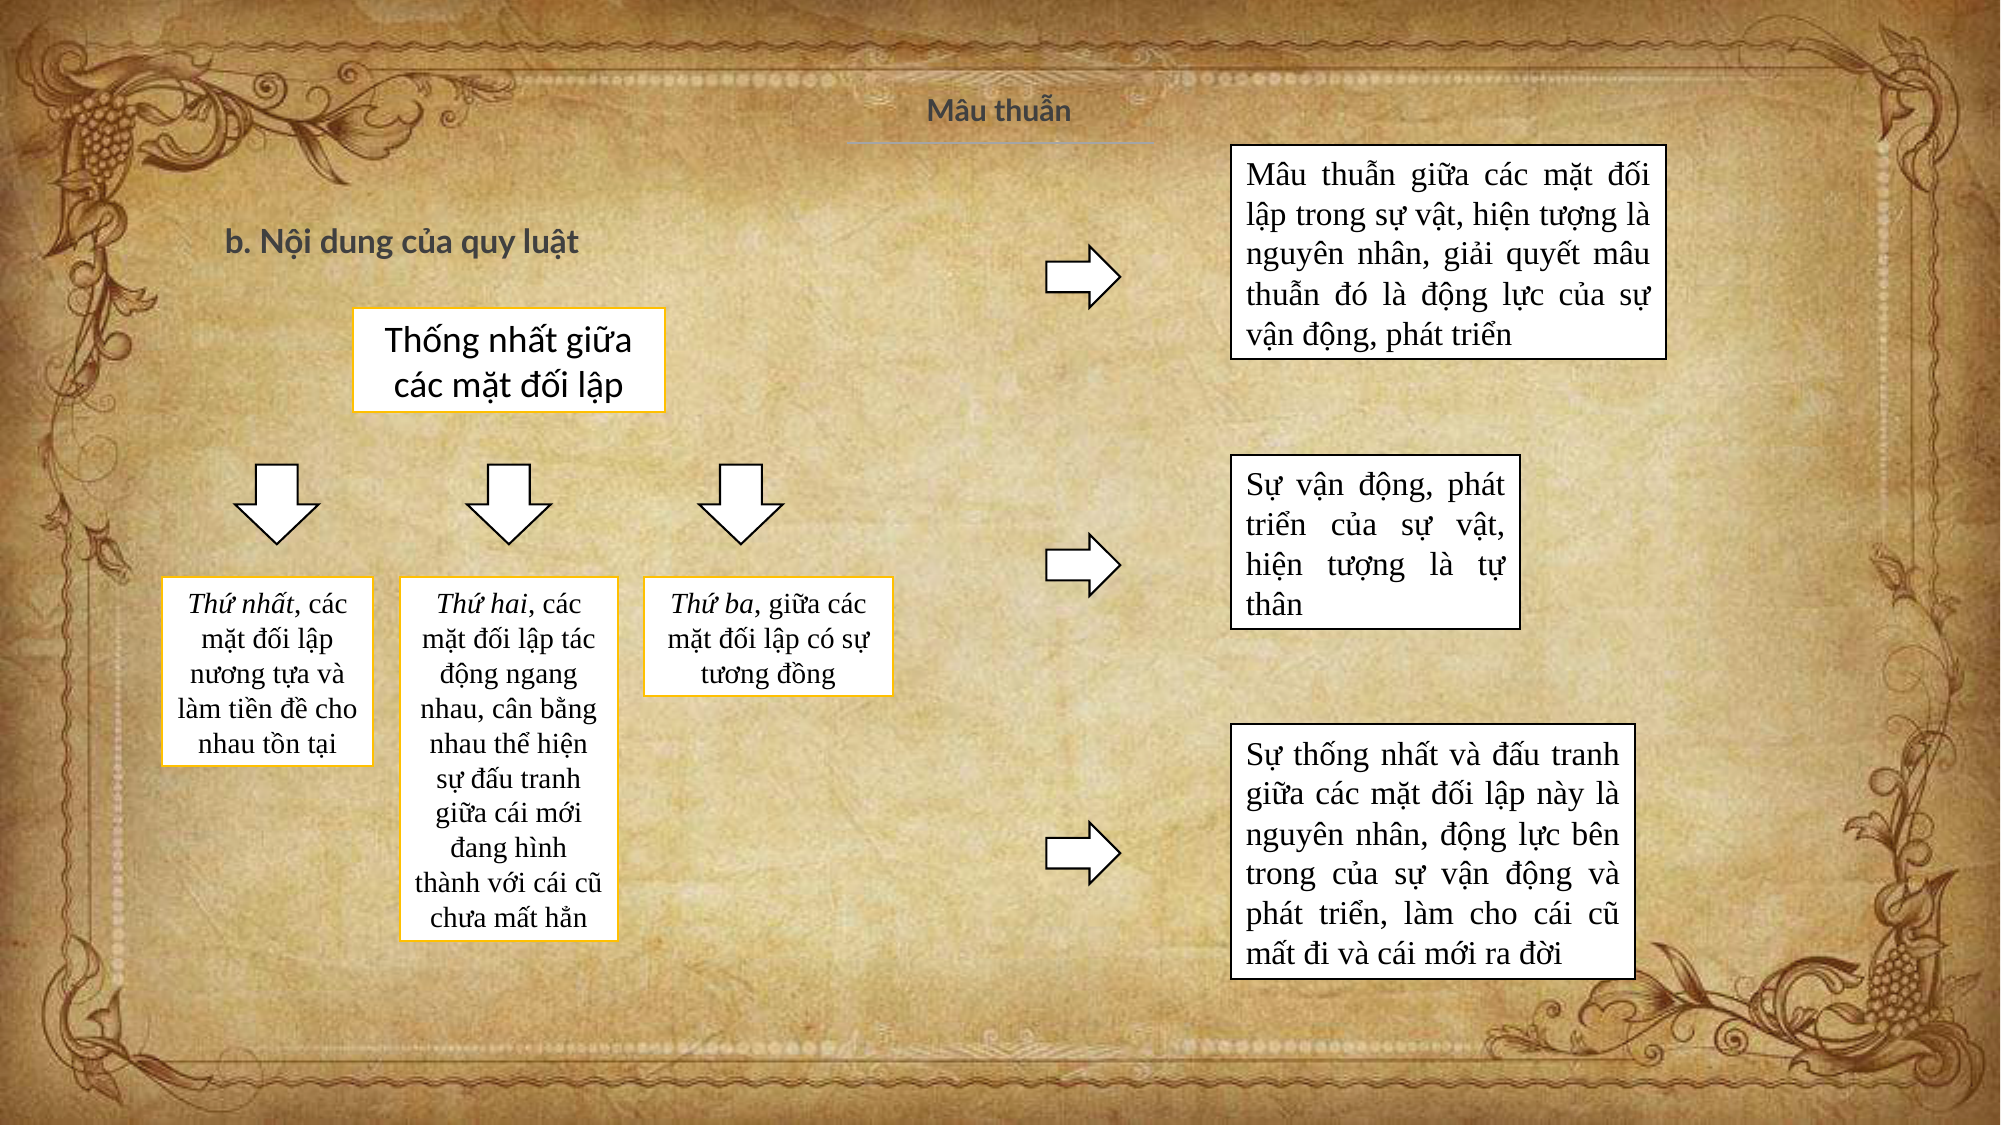

Mâu thuẫn
Mâu thuẫn giữa các mặt đối lập trong sự vật, hiện tượng là nguyên nhân, giải quyết mâu thuẫn đó là động lực của sự vận động, phát triển
 b. Nội dung của quy luật

Thống nhất giữa các mặt đối lập
Sự vận động, phát triển của sự vật, hiện tượng là tự thân

Thứ nhất, các mặt đối lập nương tựa và làm tiền đề cho nhau tồn tại
Thứ hai, các mặt đối lập tác động ngang nhau, cân bằng nhau thể hiện sự đấu tranh giữa cái mới đang hình thành với cái cũ chưa mất hẳn
Thứ ba, giữa các mặt đối lập có sự tương đồng
Sự thống nhất và đấu tranh giữa các mặt đối lập này là nguyên nhân, động lực bên trong của sự vận động và phát triển, làm cho cái cũ mất đi và cái mới ra đời